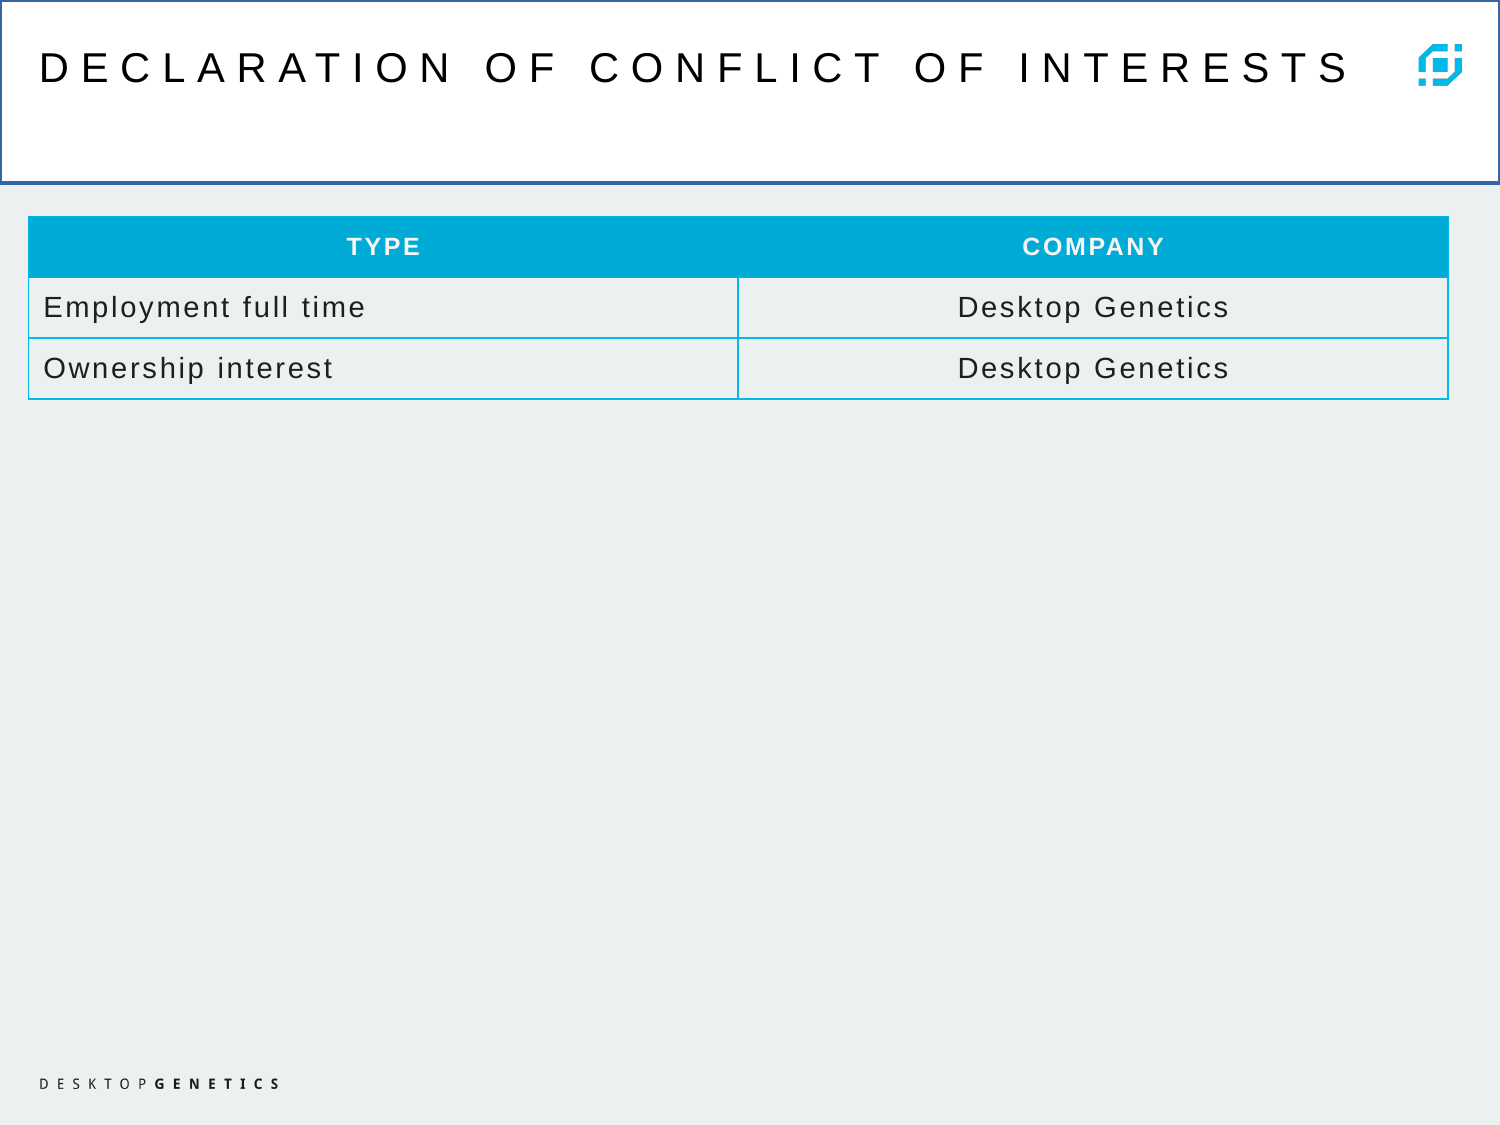

DECLARATION OF CONFLICT OF INTERESTS

| TYPE | COMPANY |
| --- | --- |
| Employment full time | Desktop Genetics |
| Ownership interest | Desktop Genetics |